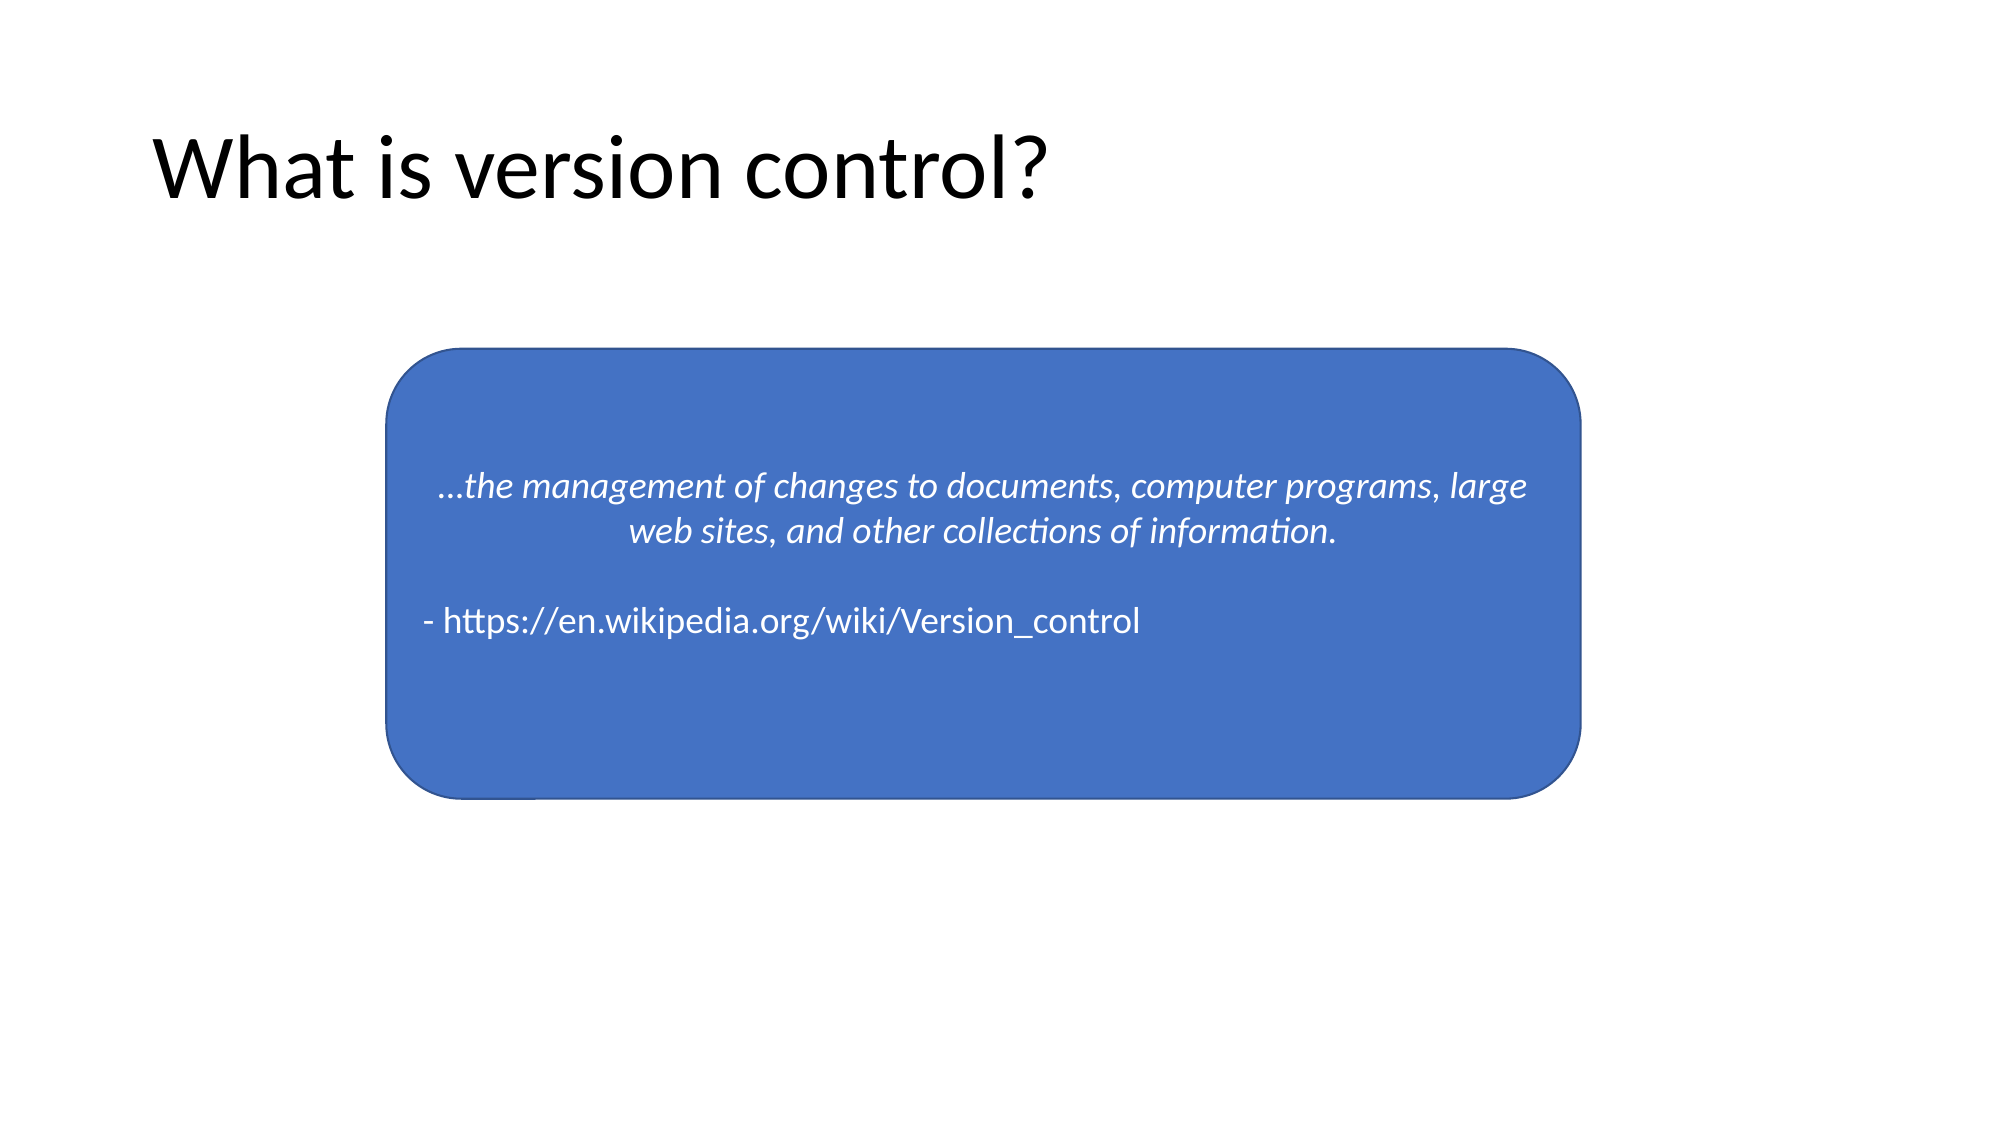

# What is version control?
…the management of changes to documents, computer programs, large web sites, and other collections of information.

- https://en.wikipedia.org/wiki/Version_control